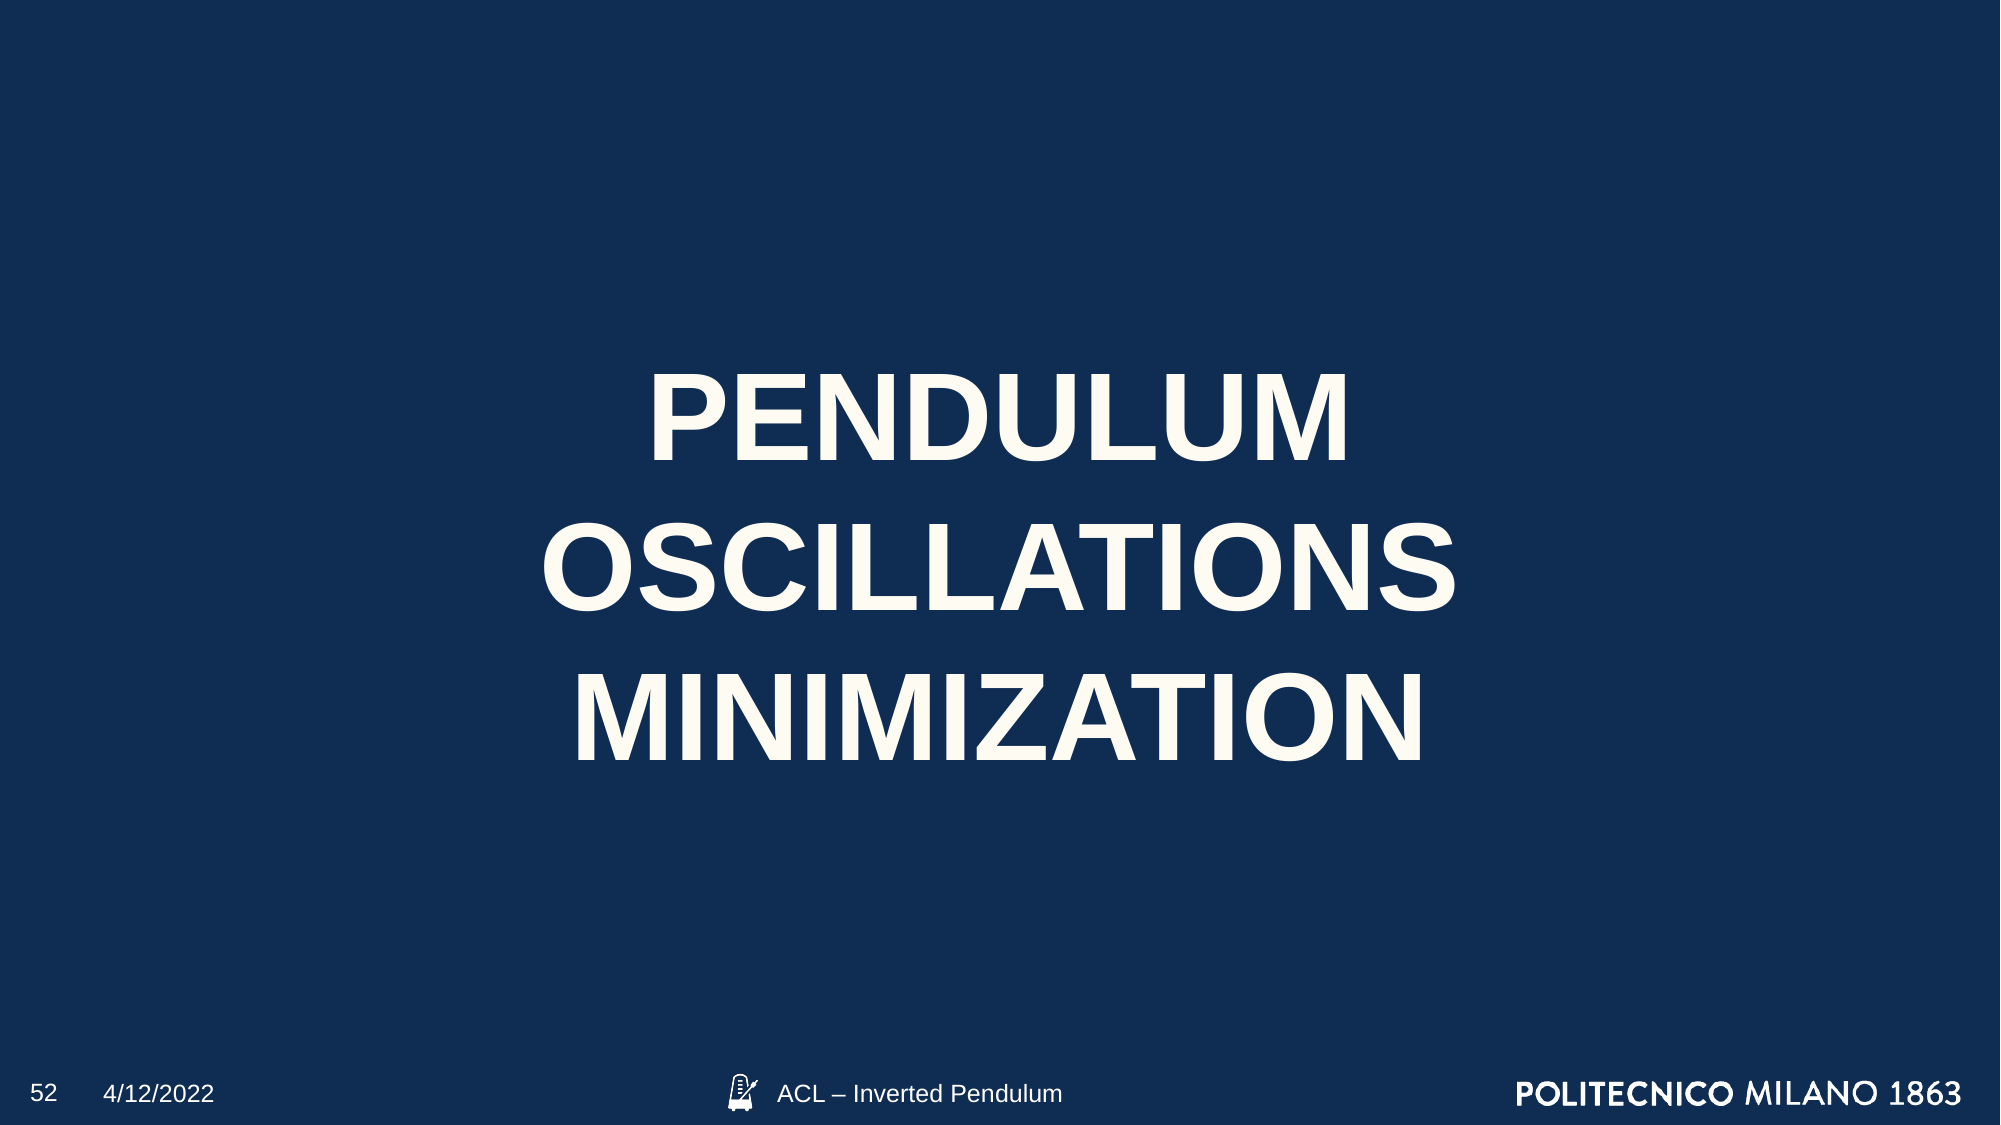

PENDULUM OSCILLATIONS MINIMIZATION
52
4/12/2022
ACL – Inverted Pendulum